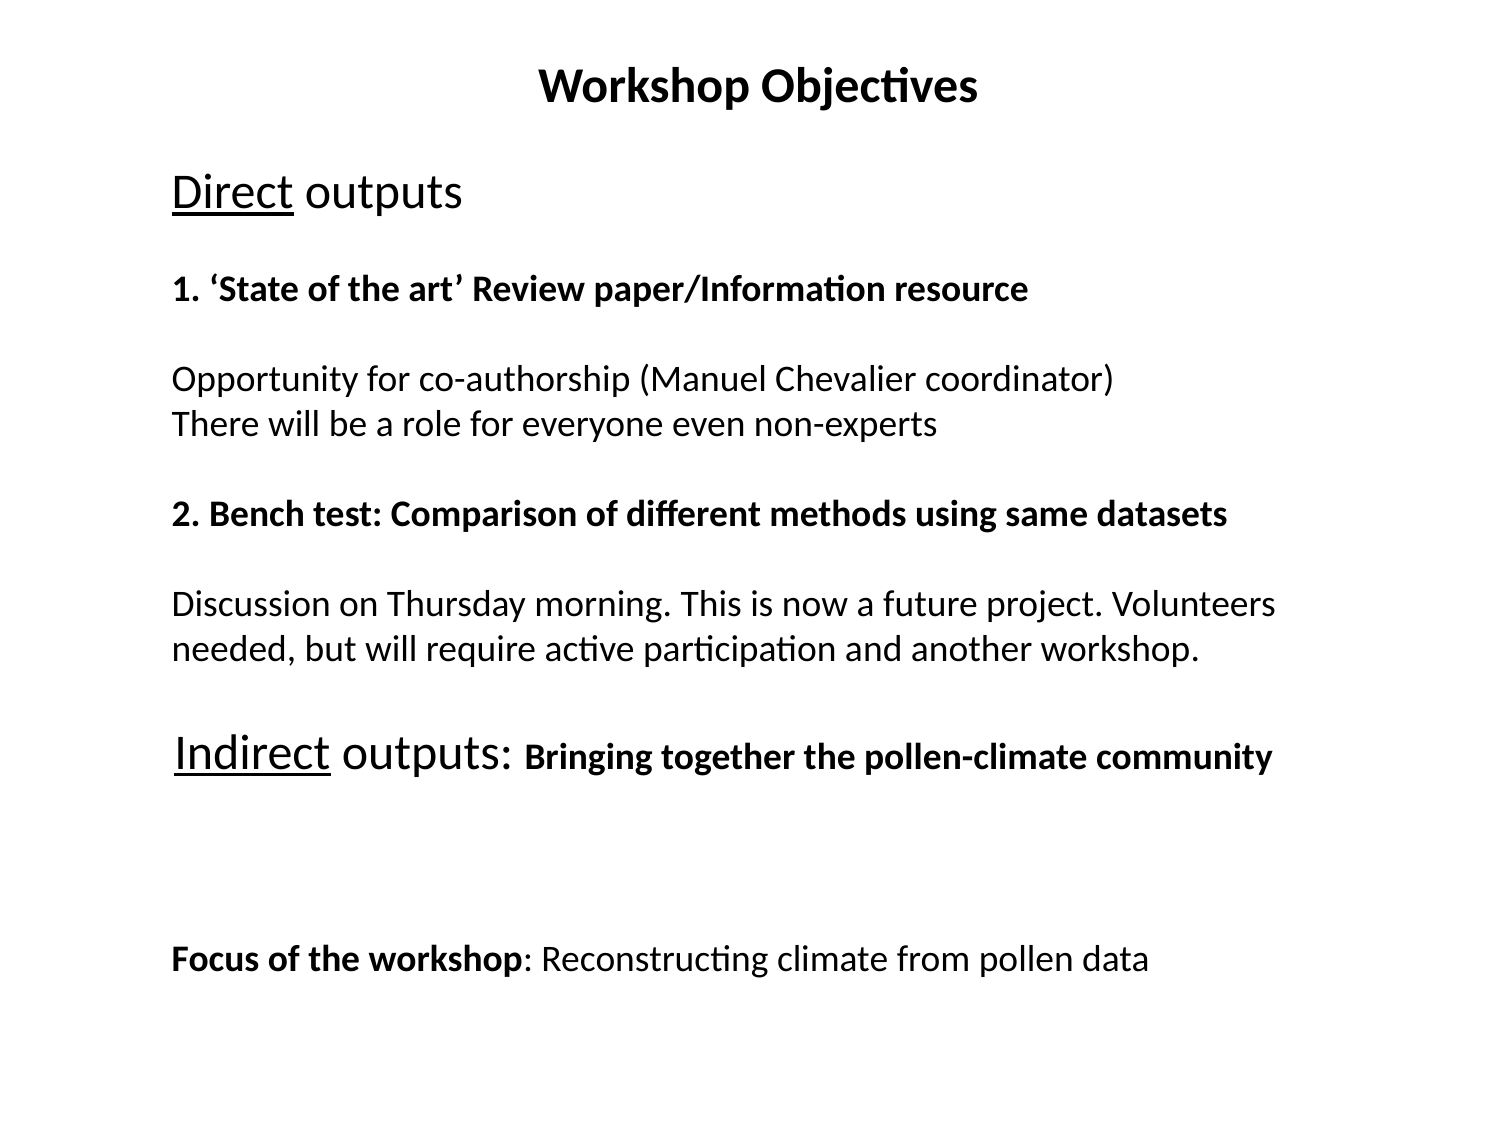

Workshop Objectives
Direct outputs

1. ‘State of the art’ Review paper/Information resource

Opportunity for co-authorship (Manuel Chevalier coordinator)
There will be a role for everyone even non-experts

2. Bench test: Comparison of different methods using same datasets

Discussion on Thursday morning. This is now a future project. Volunteers needed, but will require active participation and another workshop.
Indirect outputs: Bringing together the pollen-climate community
Focus of the workshop: Reconstructing climate from pollen data